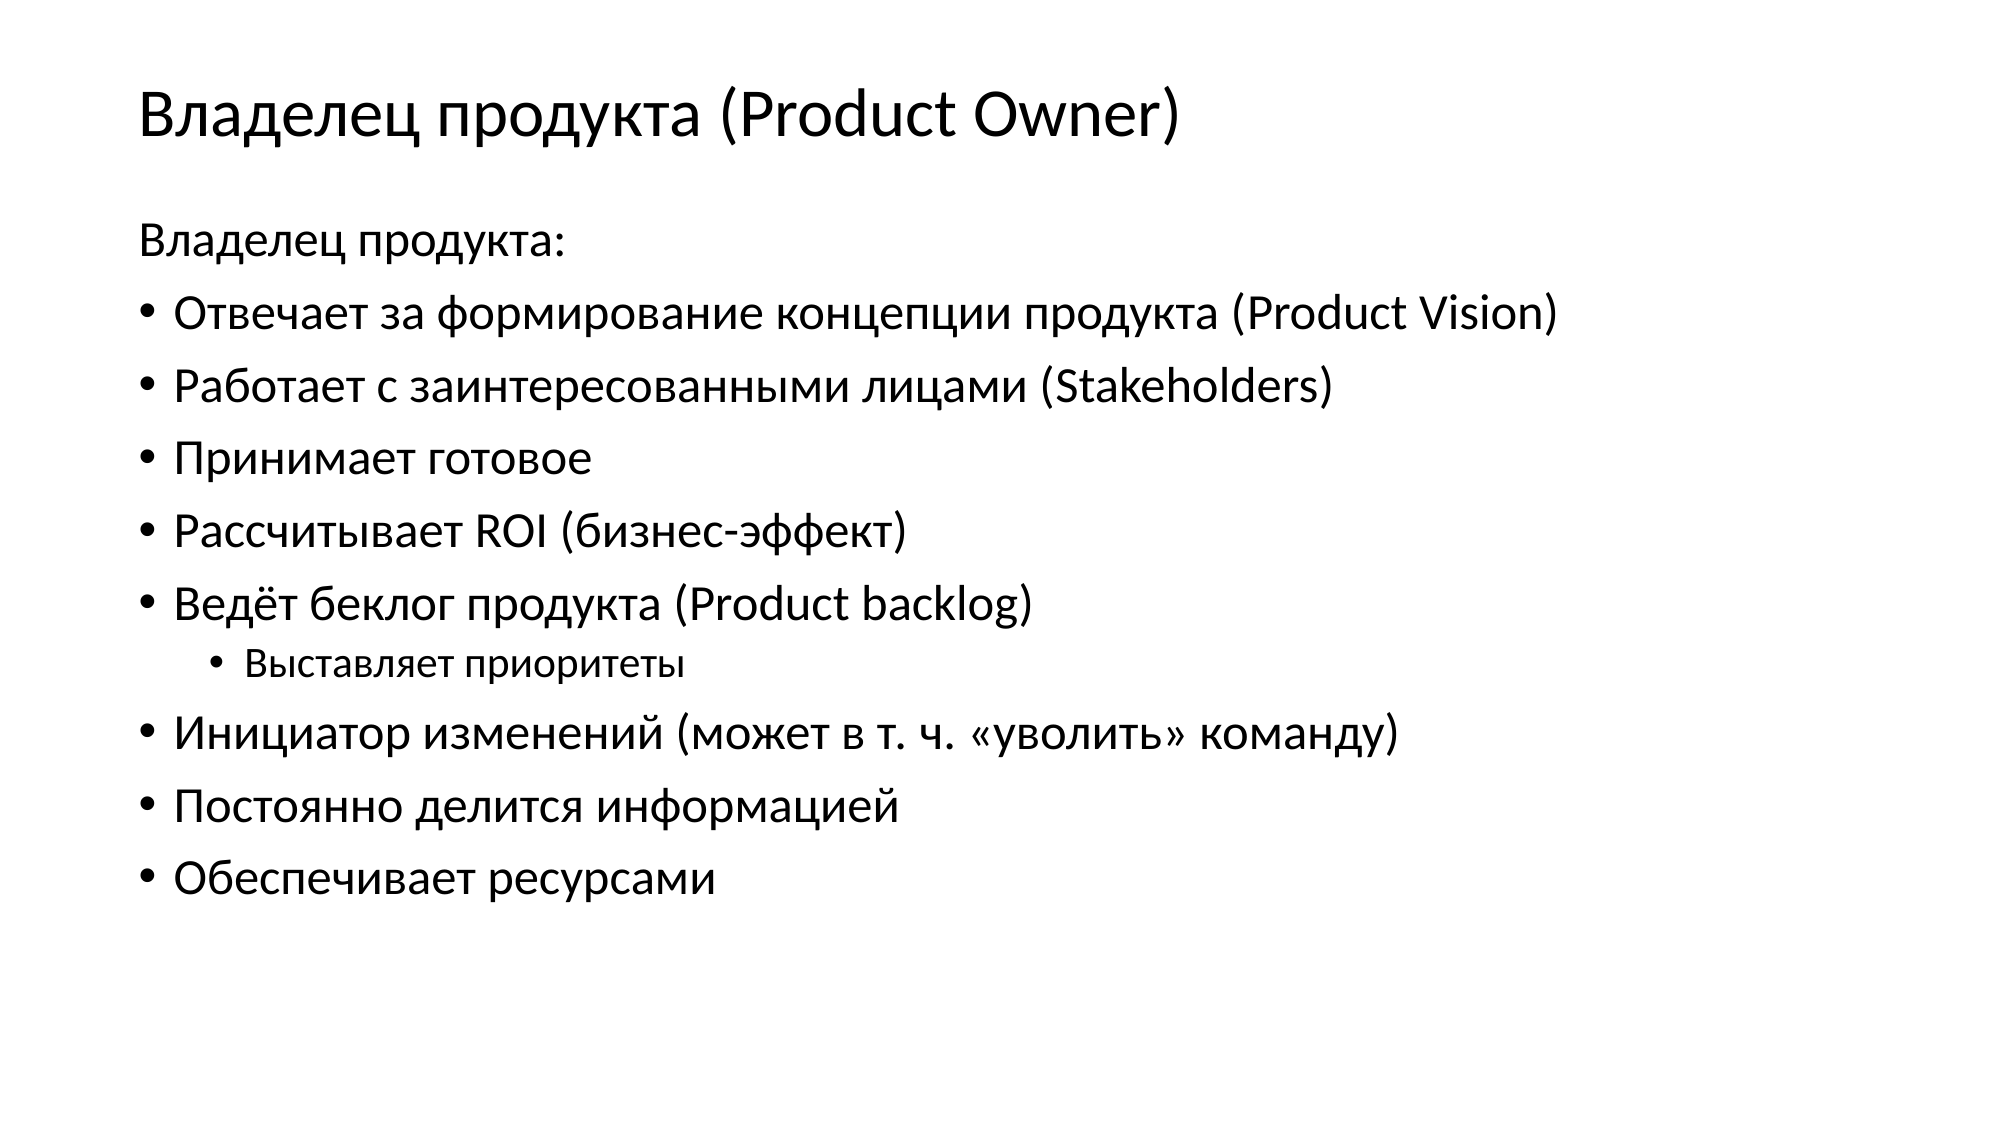

# Владелец продукта (Product Owner)
Владелец продукта:
Отвечает за формирование концепции продукта (Product Vision)
Работает с заинтересованными лицами (Stakeholders)
Принимает готовое
Рассчитывает ROI (бизнес-эффект)
Ведёт беклог продукта (Product backlog)
Выставляет приоритеты
Инициатор изменений (может в т. ч. «уволить» команду)
Постоянно делится информацией
Обеспечивает ресурсами